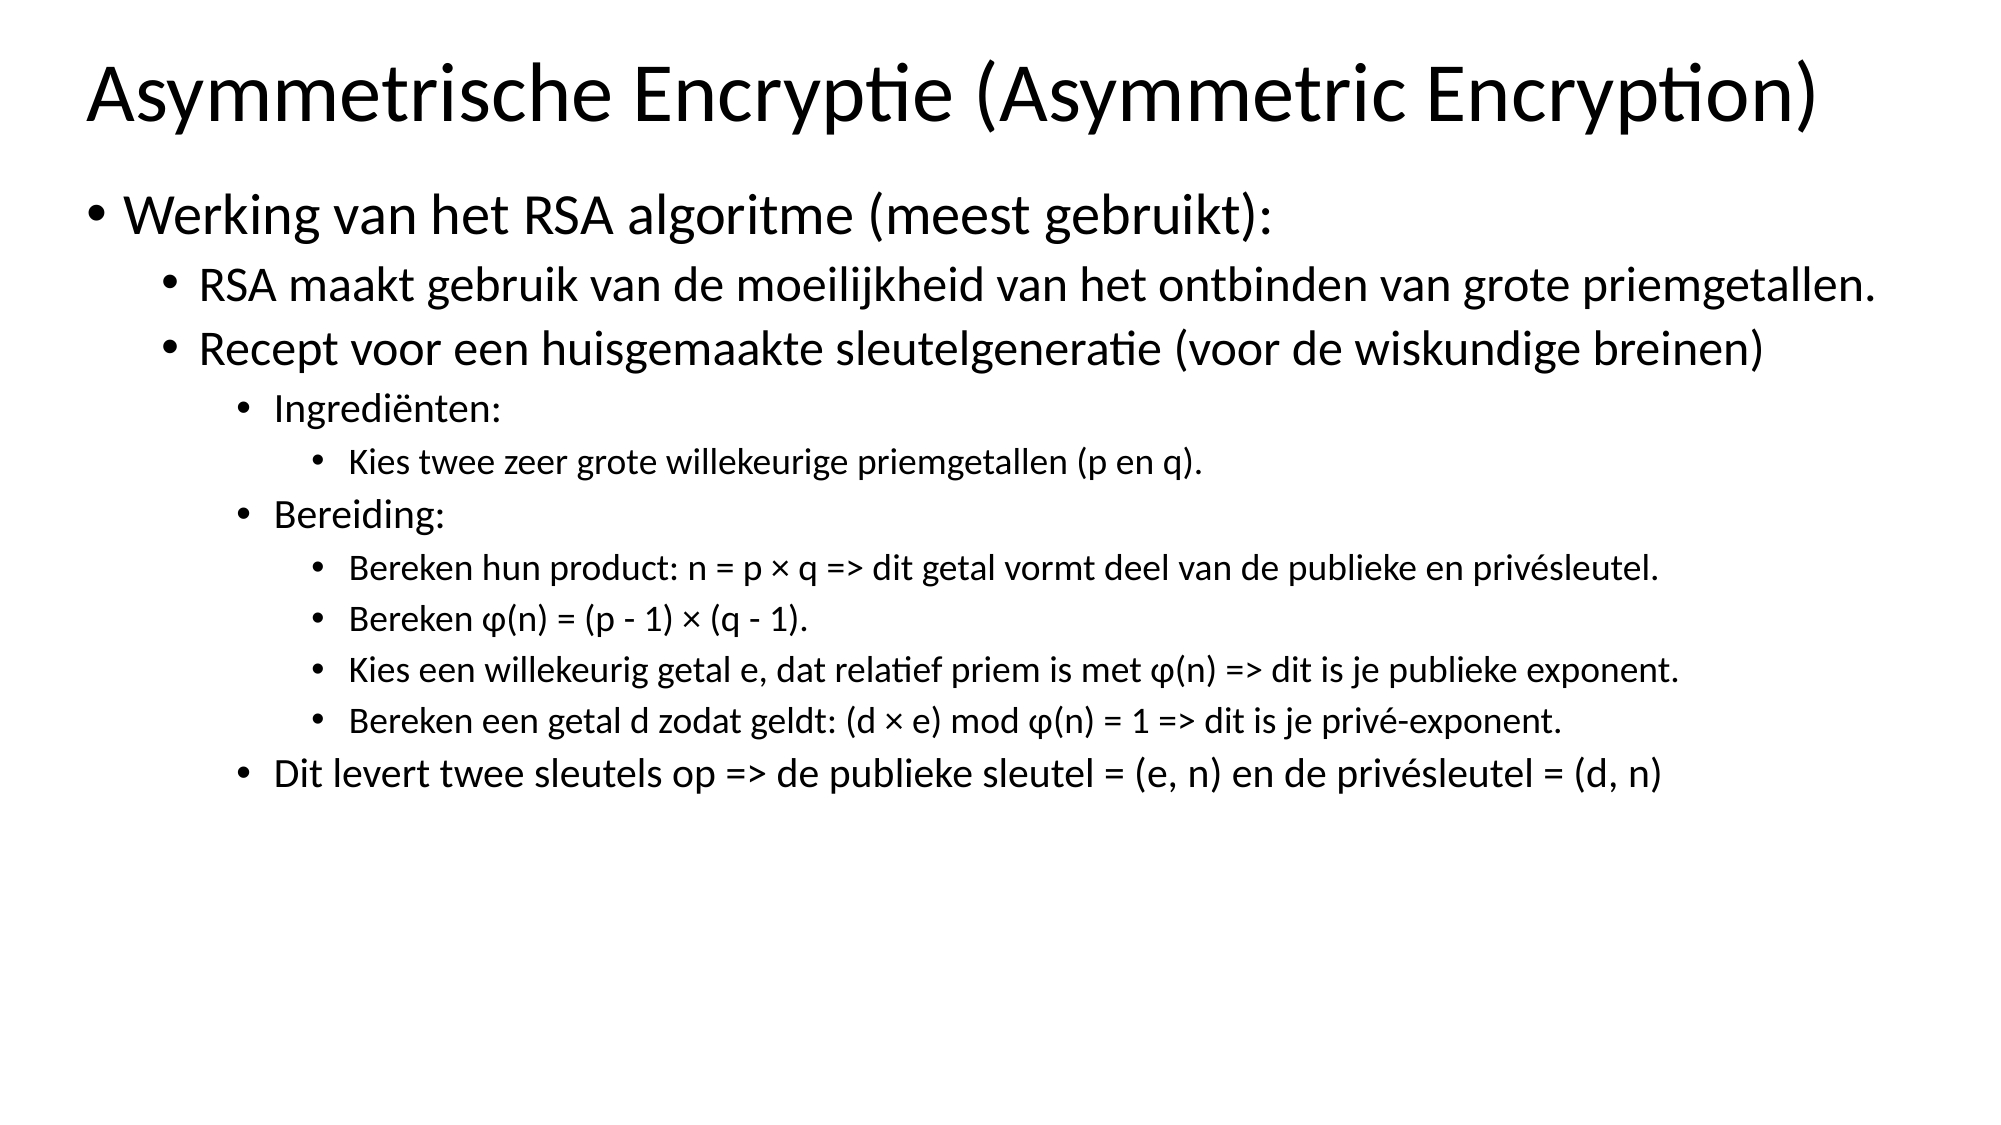

# Asymmetrische Encryptie (Asymmetric Encryption)
Werking van het RSA algoritme (meest gebruikt):
RSA maakt gebruik van de moeilijkheid van het ontbinden van grote priemgetallen.
Recept voor een huisgemaakte sleutelgeneratie (voor de wiskundige breinen)
Ingrediënten:
Kies twee zeer grote willekeurige priemgetallen (p en q).
Bereiding:
Bereken hun product: n = p × q => dit getal vormt deel van de publieke en privésleutel.
Bereken φ(n) = (p - 1) × (q - 1).
Kies een willekeurig getal e, dat relatief priem is met φ(n) => dit is je publieke exponent.
Bereken een getal d zodat geldt: (d × e) mod φ(n) = 1 => dit is je privé-exponent.
Dit levert twee sleutels op => de publieke sleutel = (e, n) en de privésleutel = (d, n)